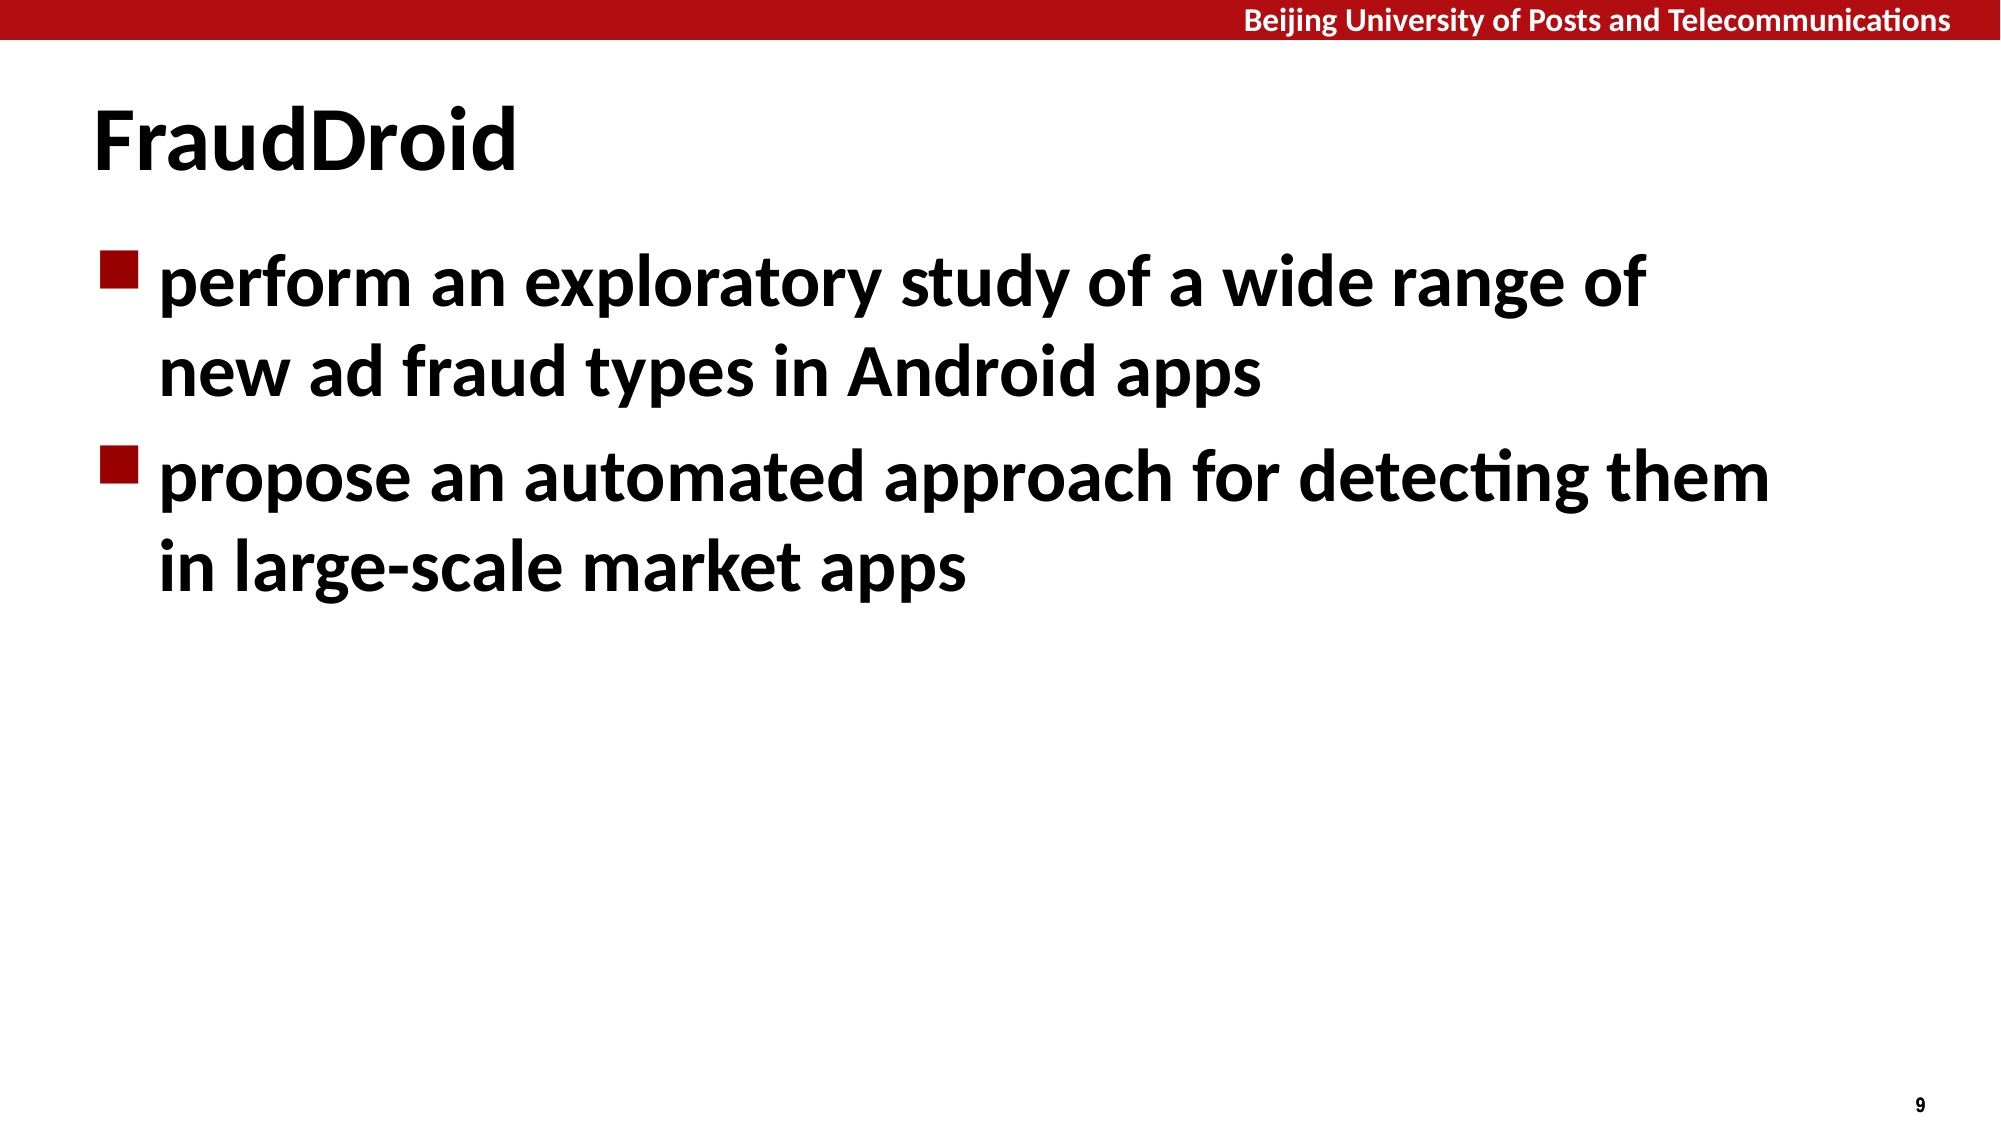

# FraudDroid
perform an exploratory study of a wide range of new ad fraud types in Android apps
propose an automated approach for detecting them in large-scale market apps